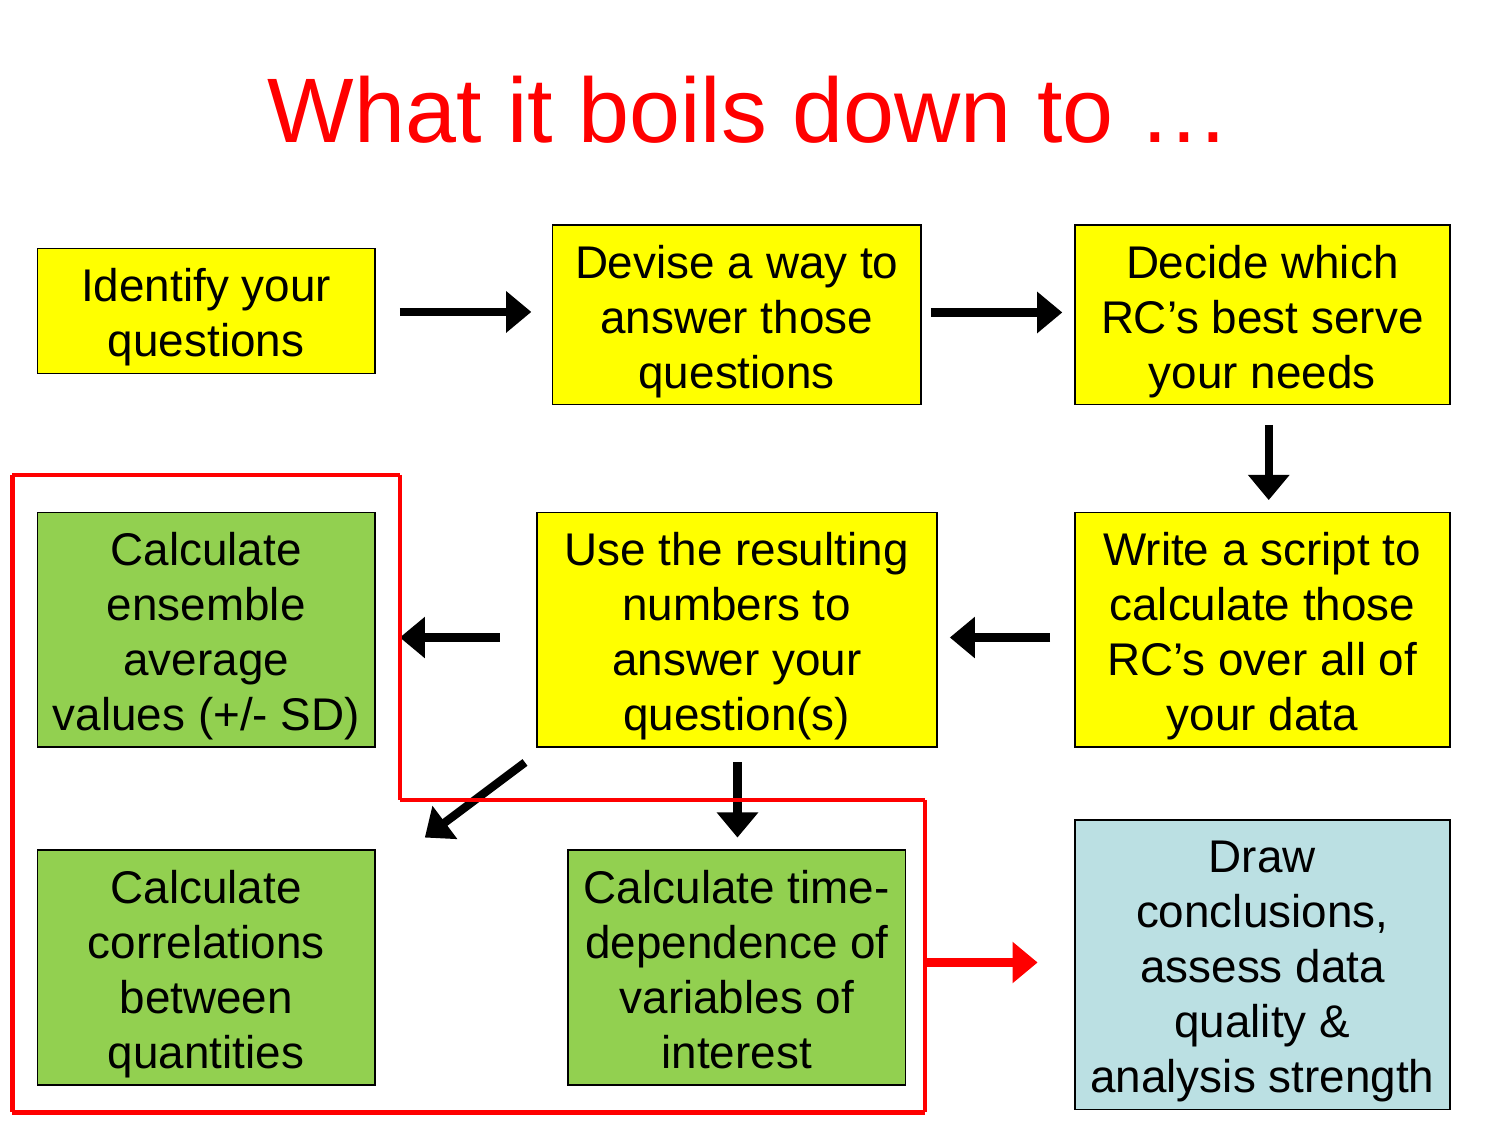

# What it boils down to …
Devise a way to answer those questions
Decide which RC’s best serve your needs
Identify your
questions
Calculate ensemble average values (+/- SD)
Use the resulting numbers to answer your question(s)
Write a script to calculate those RC’s over all of your data
Draw conclusions, assess data quality & analysis strength
Calculate correlations between quantities
Calculate time-dependence of variables of interest
Sorin Lab
99